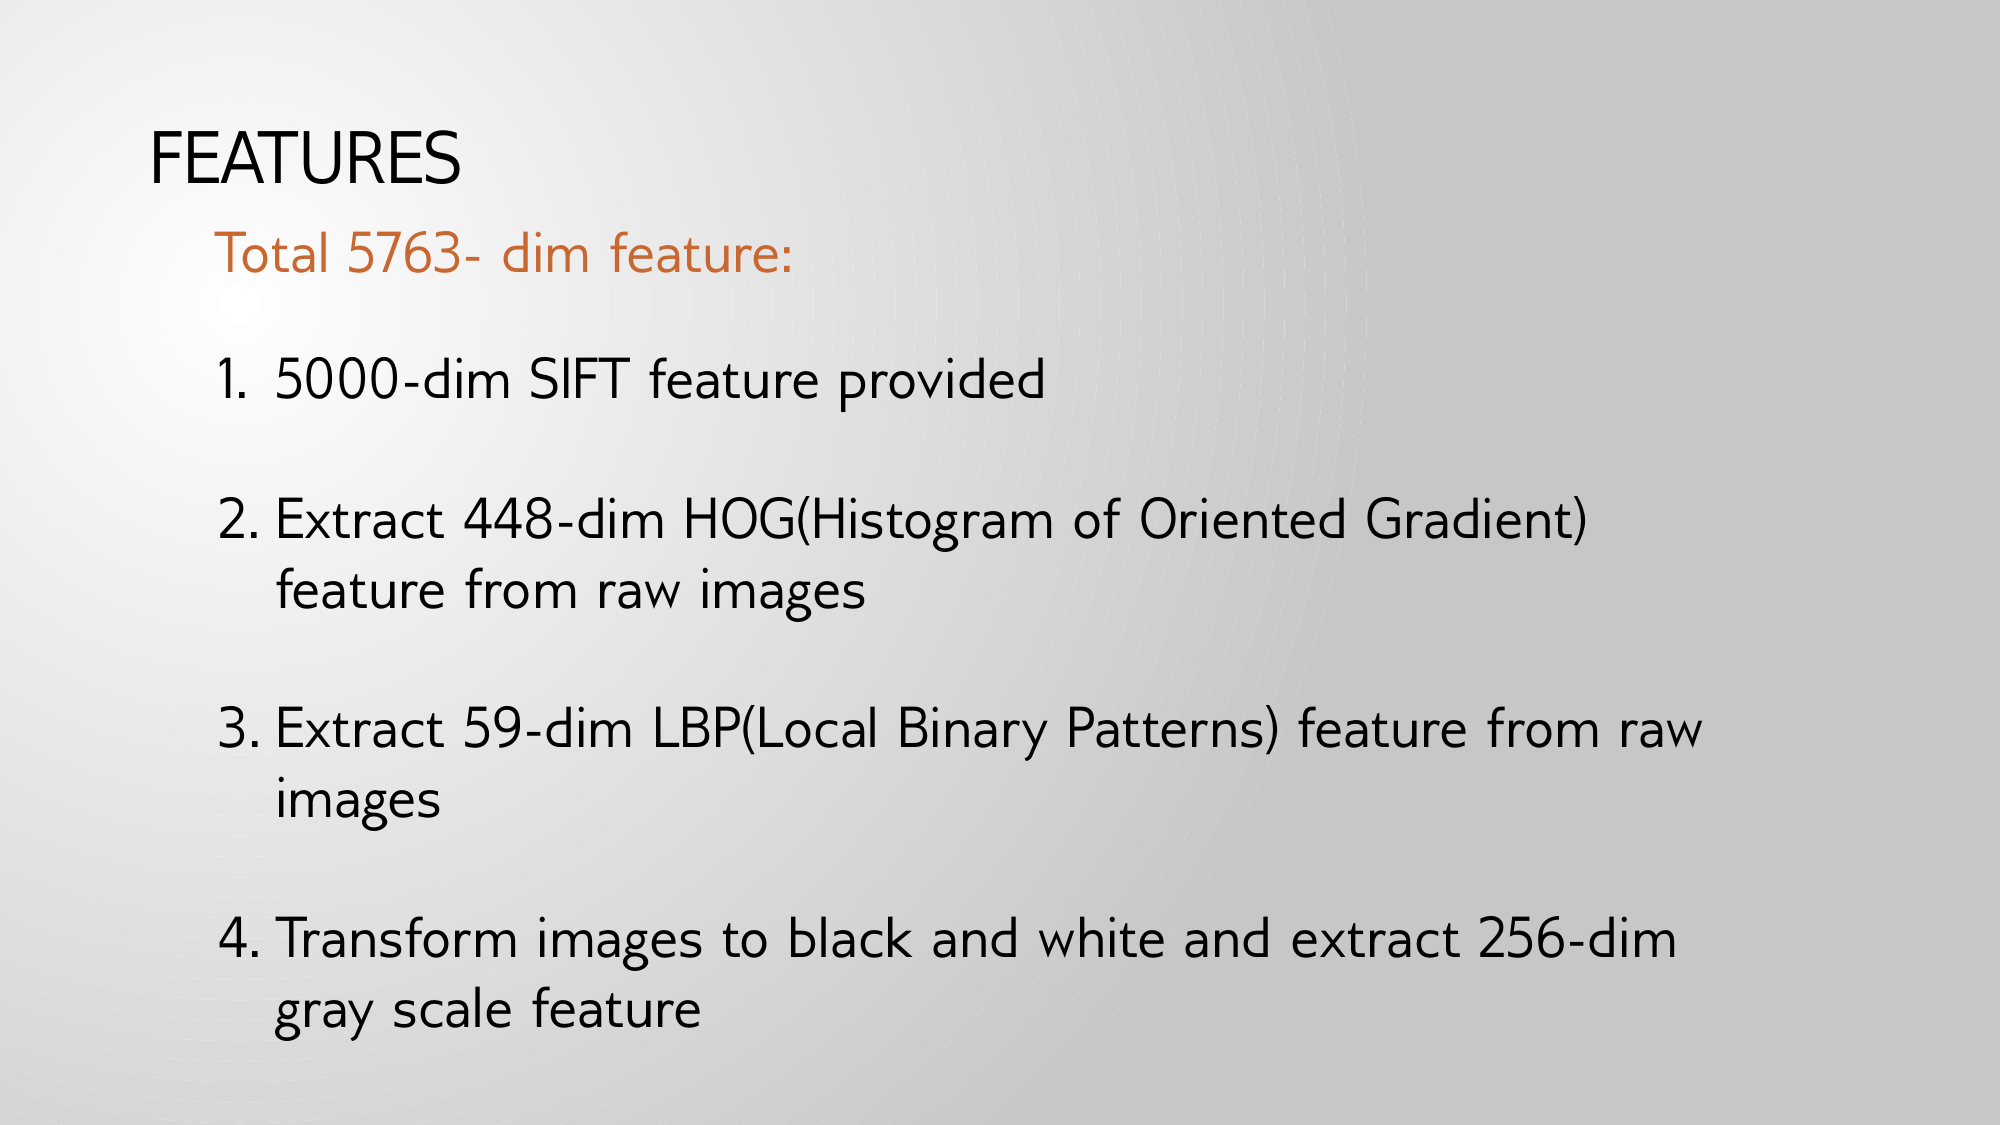

FEATURES
Total 5763- dim feature:
5000-dim SIFT feature provided

Extract 448-dim HOG(Histogram of Oriented Gradient) feature from raw images

Extract 59-dim LBP(Local Binary Patterns) feature from raw images

Transform images to black and white and extract 256-dim gray scale feature